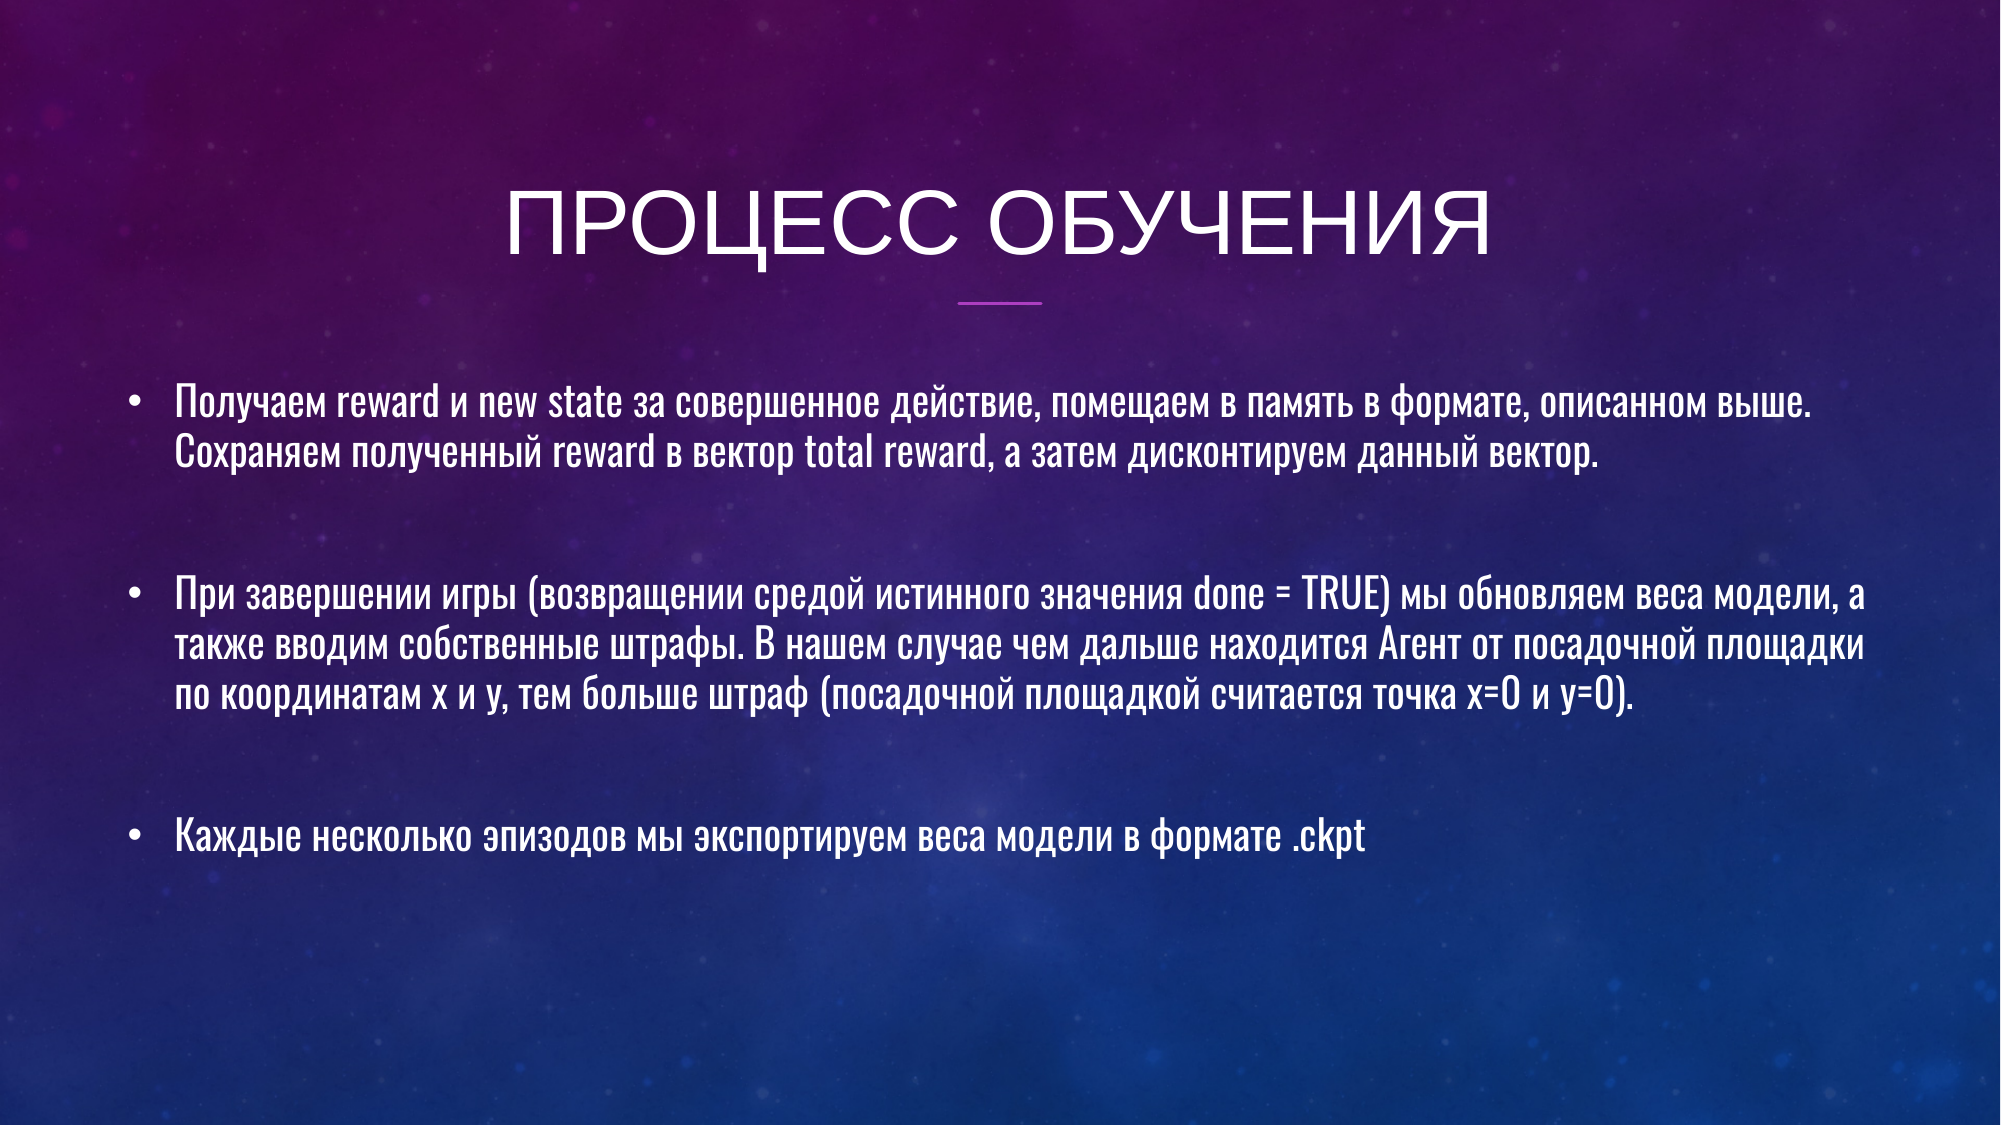

# Процесс обучения
Получаем reward и new state за совершенное действие, помещаем в память в формате, описанном выше. Сохраняем полученный reward в вектор total reward, а затем дисконтируем данный вектор.

При завершении игры (возвращении средой истинного значения done = TRUE) мы обновляем веса модели, а также вводим собственные штрафы. В нашем случае чем дальше находится Агент от посадочной площадки по координатам x и y, тем больше штраф (посадочной площадкой считается точка x=0 и y=0).

Каждые несколько эпизодов мы экспортируем веса модели в формате .ckpt